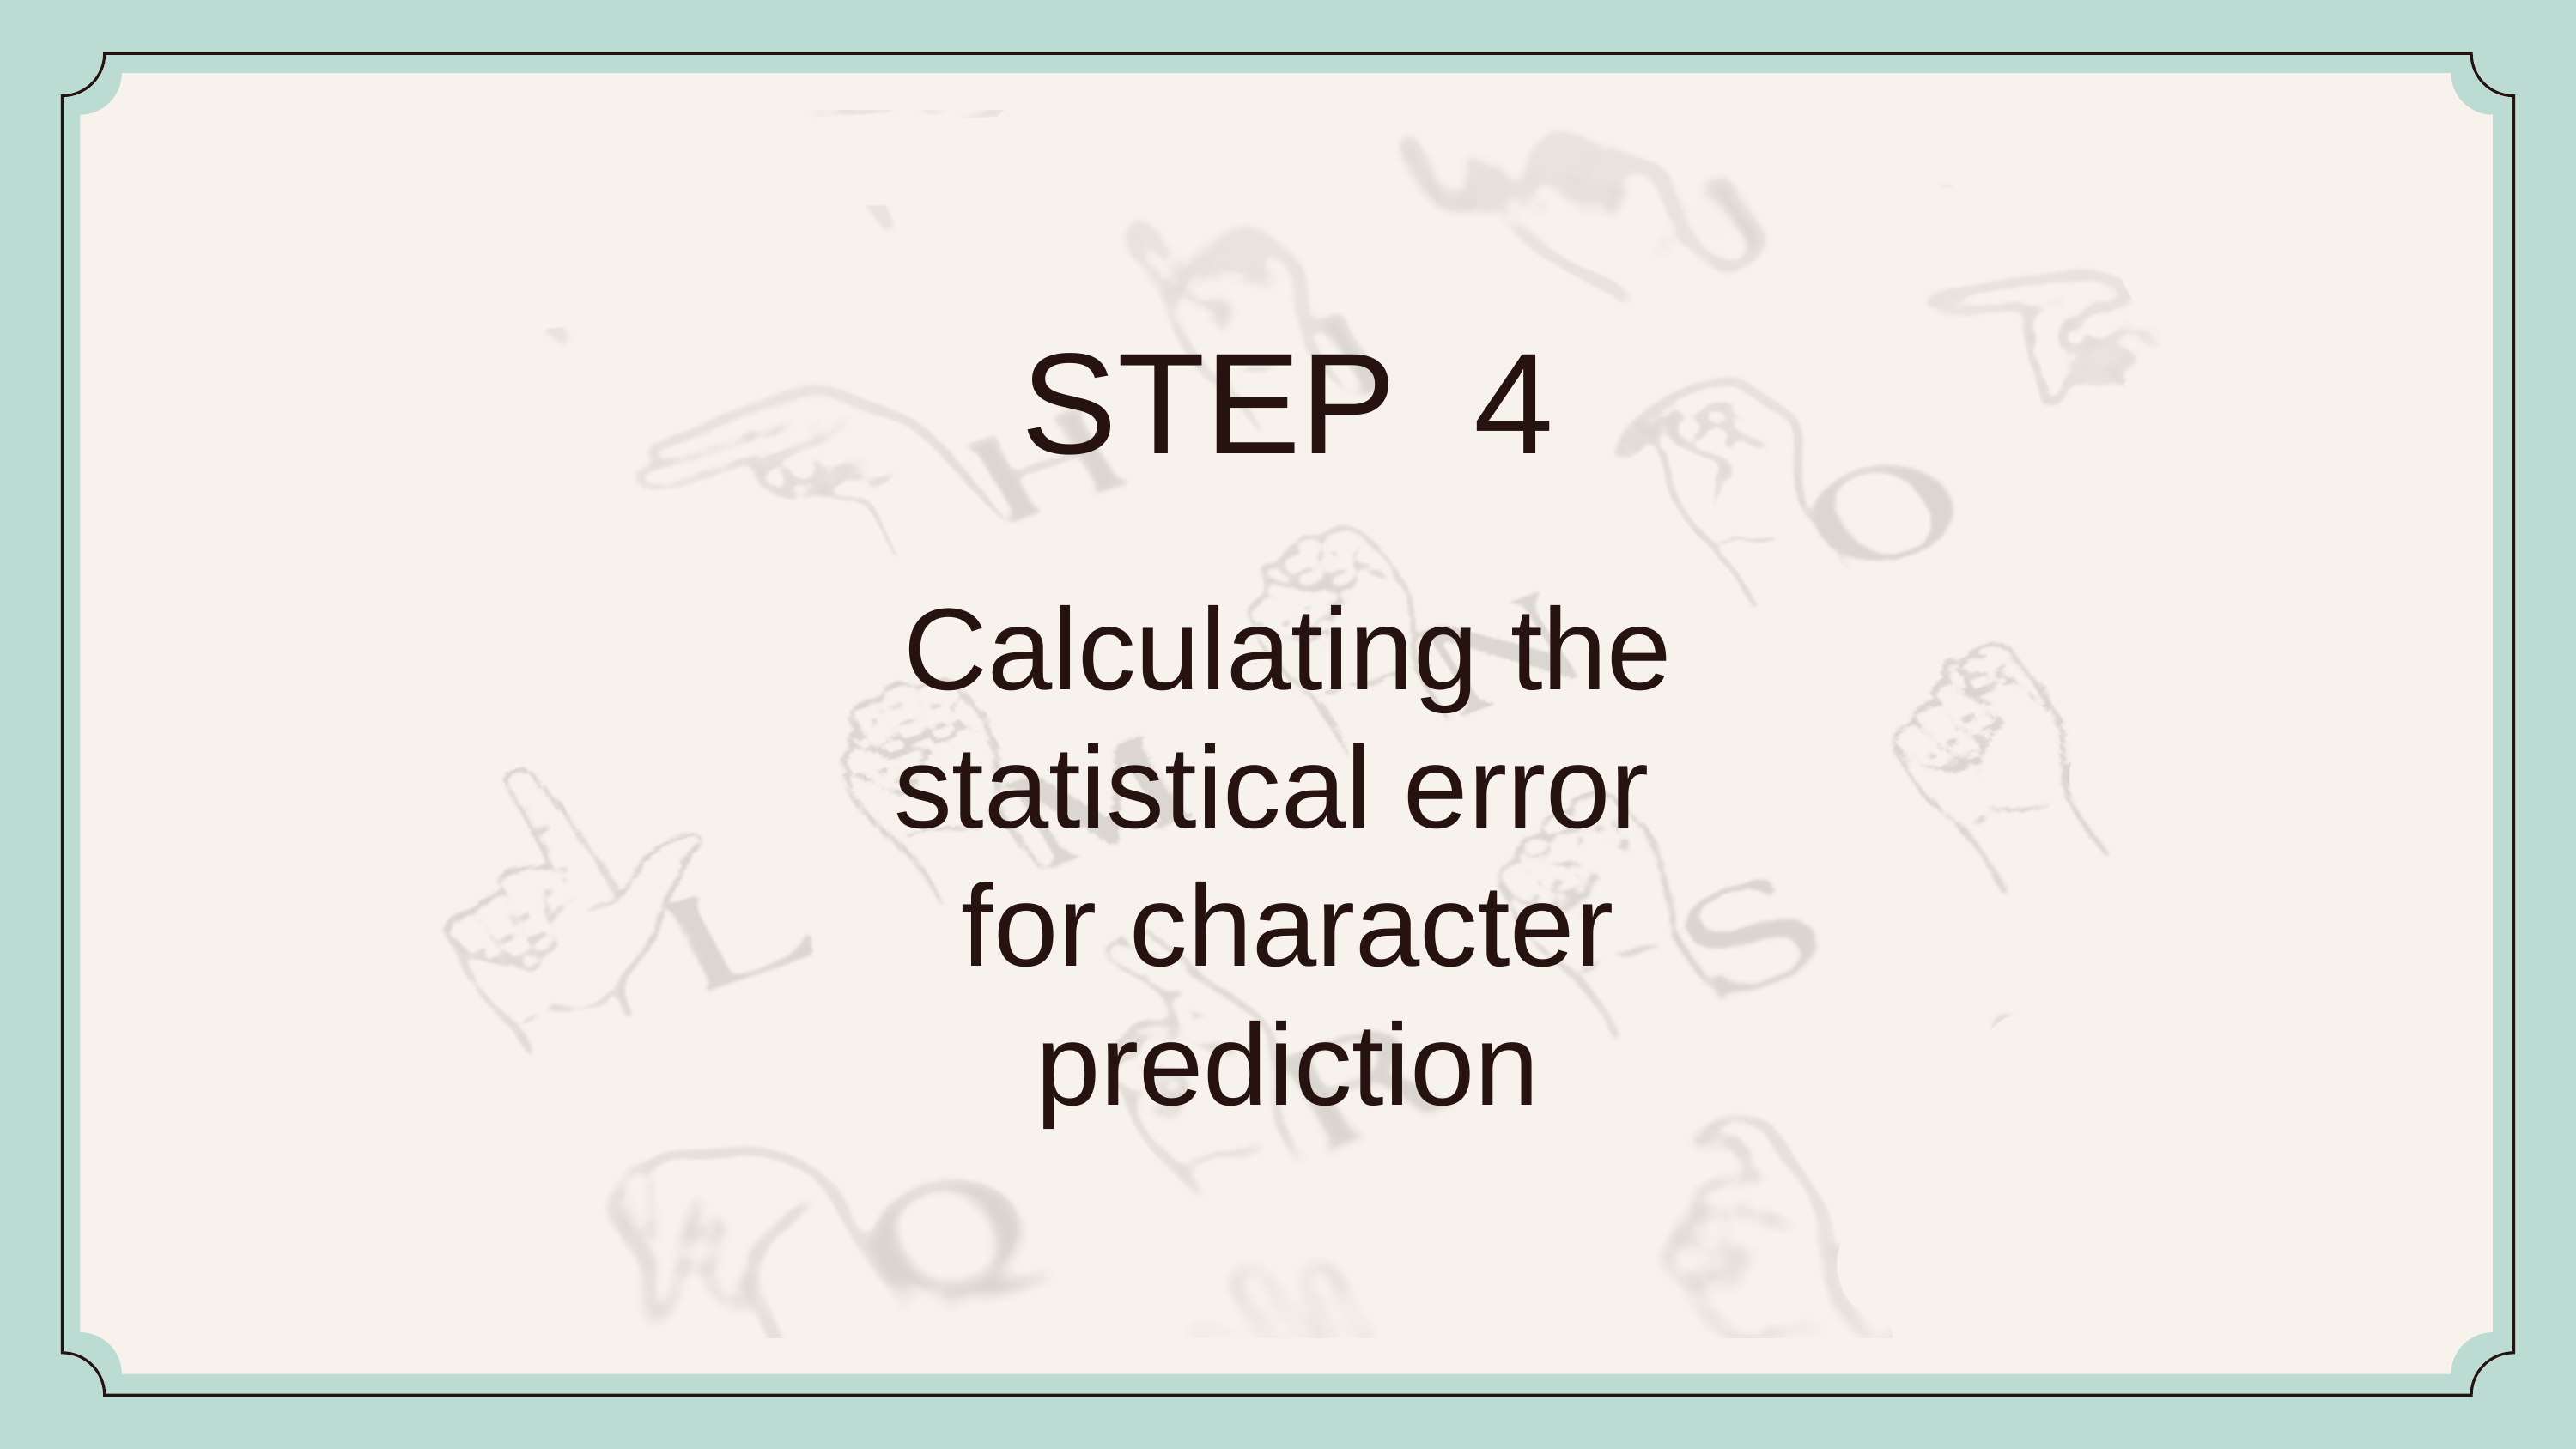

STEP  4
Calculating the statistical error
for character prediction